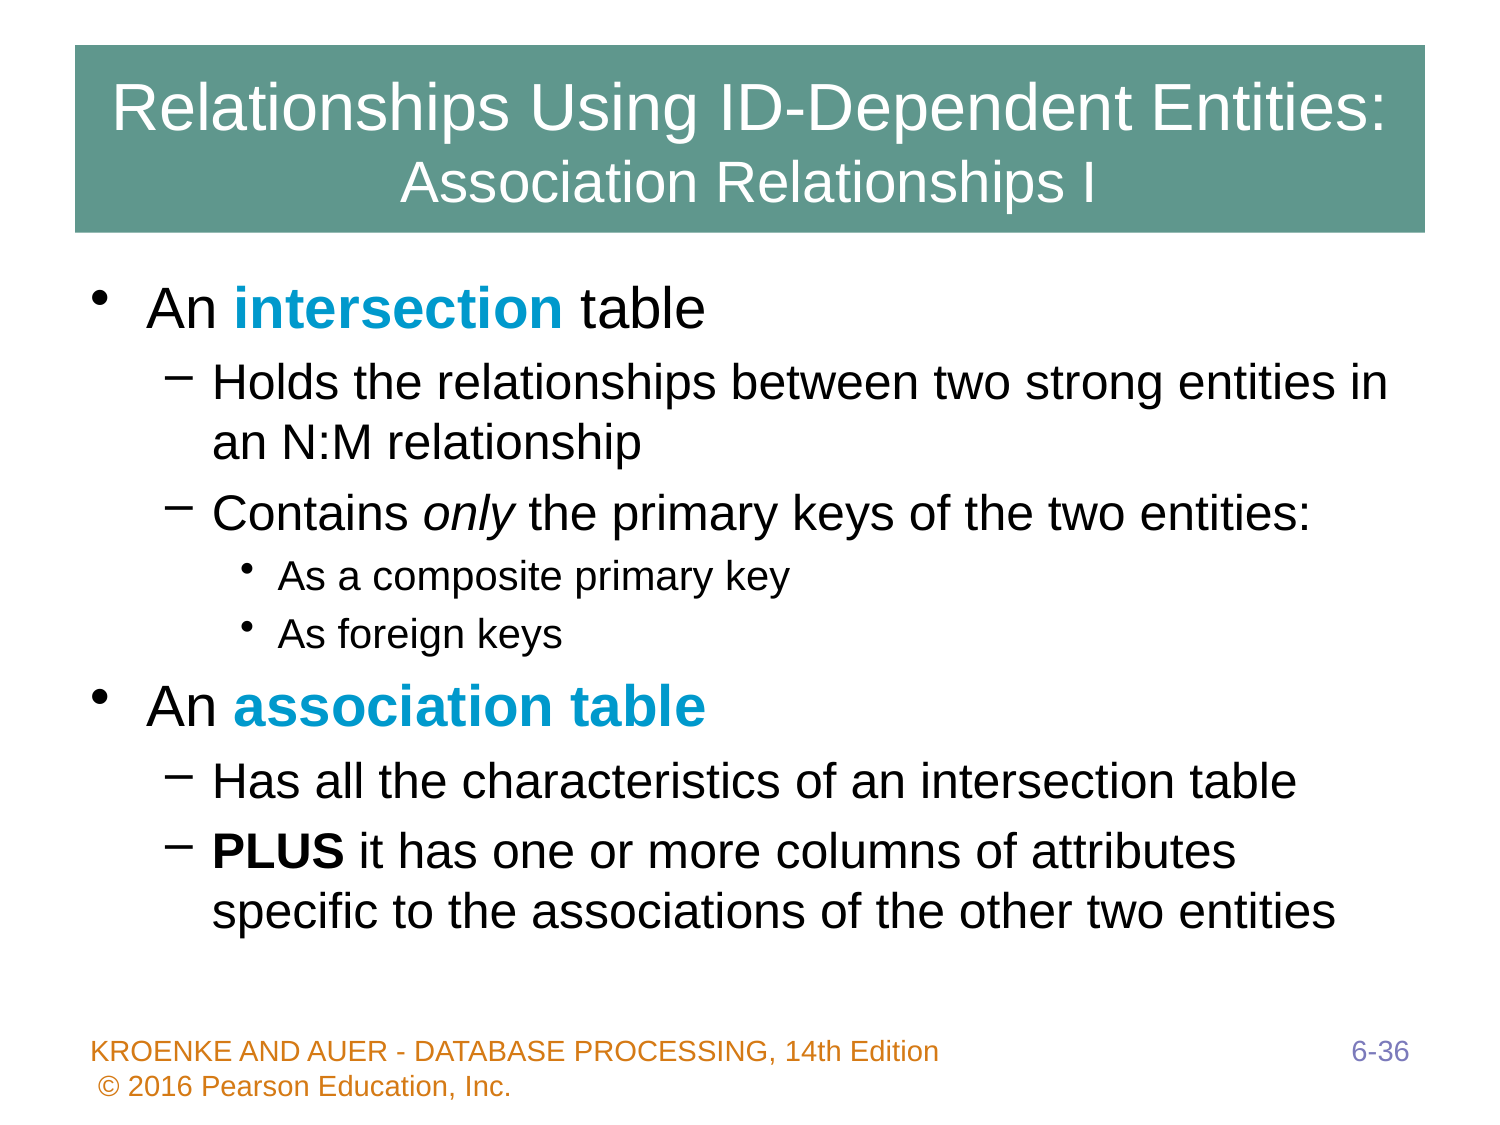

# Relationships Using ID-Dependent Entities: Association Relationships I
An intersection table
Holds the relationships between two strong entities in an N:M relationship
Contains only the primary keys of the two entities:
As a composite primary key
As foreign keys
An association table
Has all the characteristics of an intersection table
PLUS it has one or more columns of attributes specific to the associations of the other two entities
6-36

KROENKE AND AUER - DATABASE PROCESSING, 14th Edition  © 2016 Pearson Education, Inc.